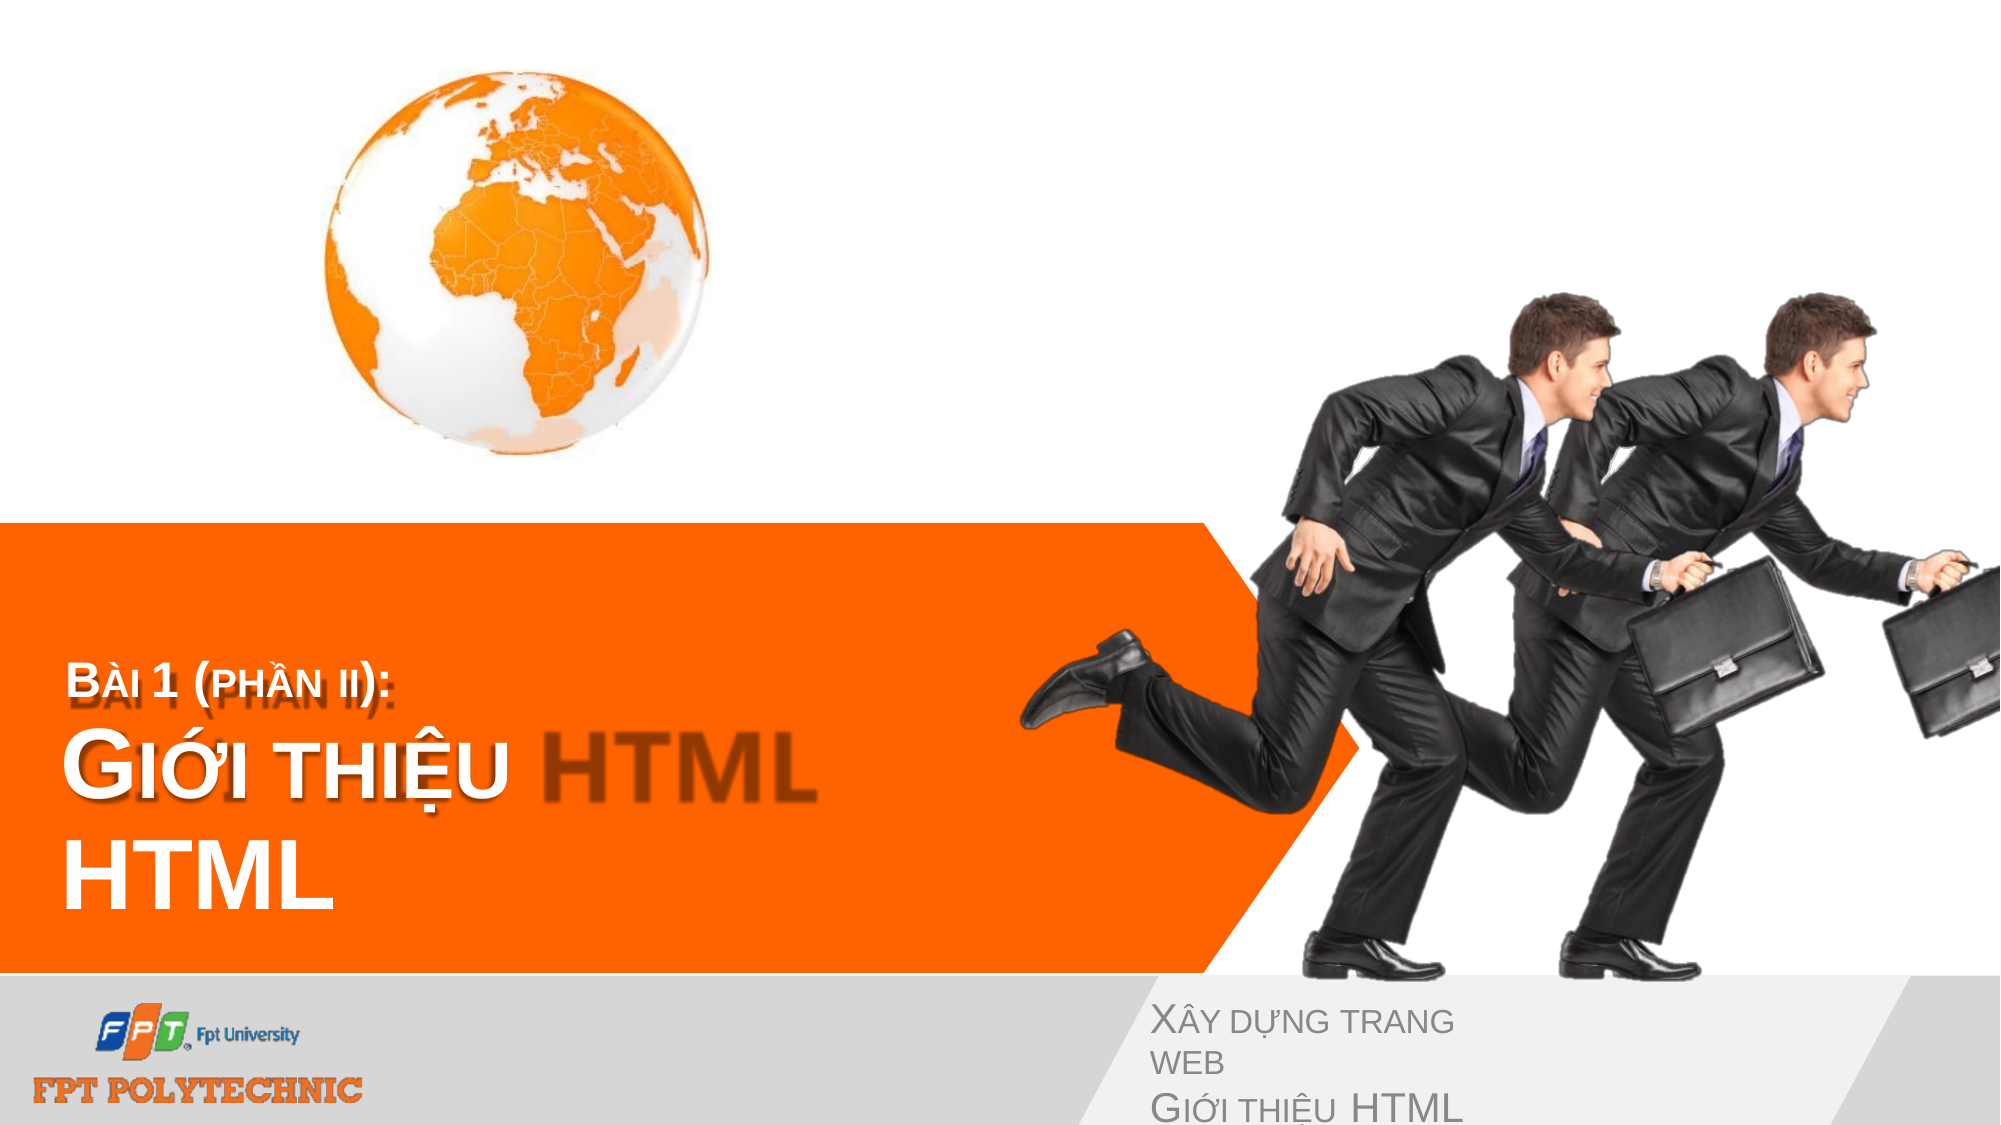

BÀI 1 (PHẦN II):
GIỚI THIỆU HTML

XÂY DỰNG TRANG WEB
GIỚI THIỆU HTML